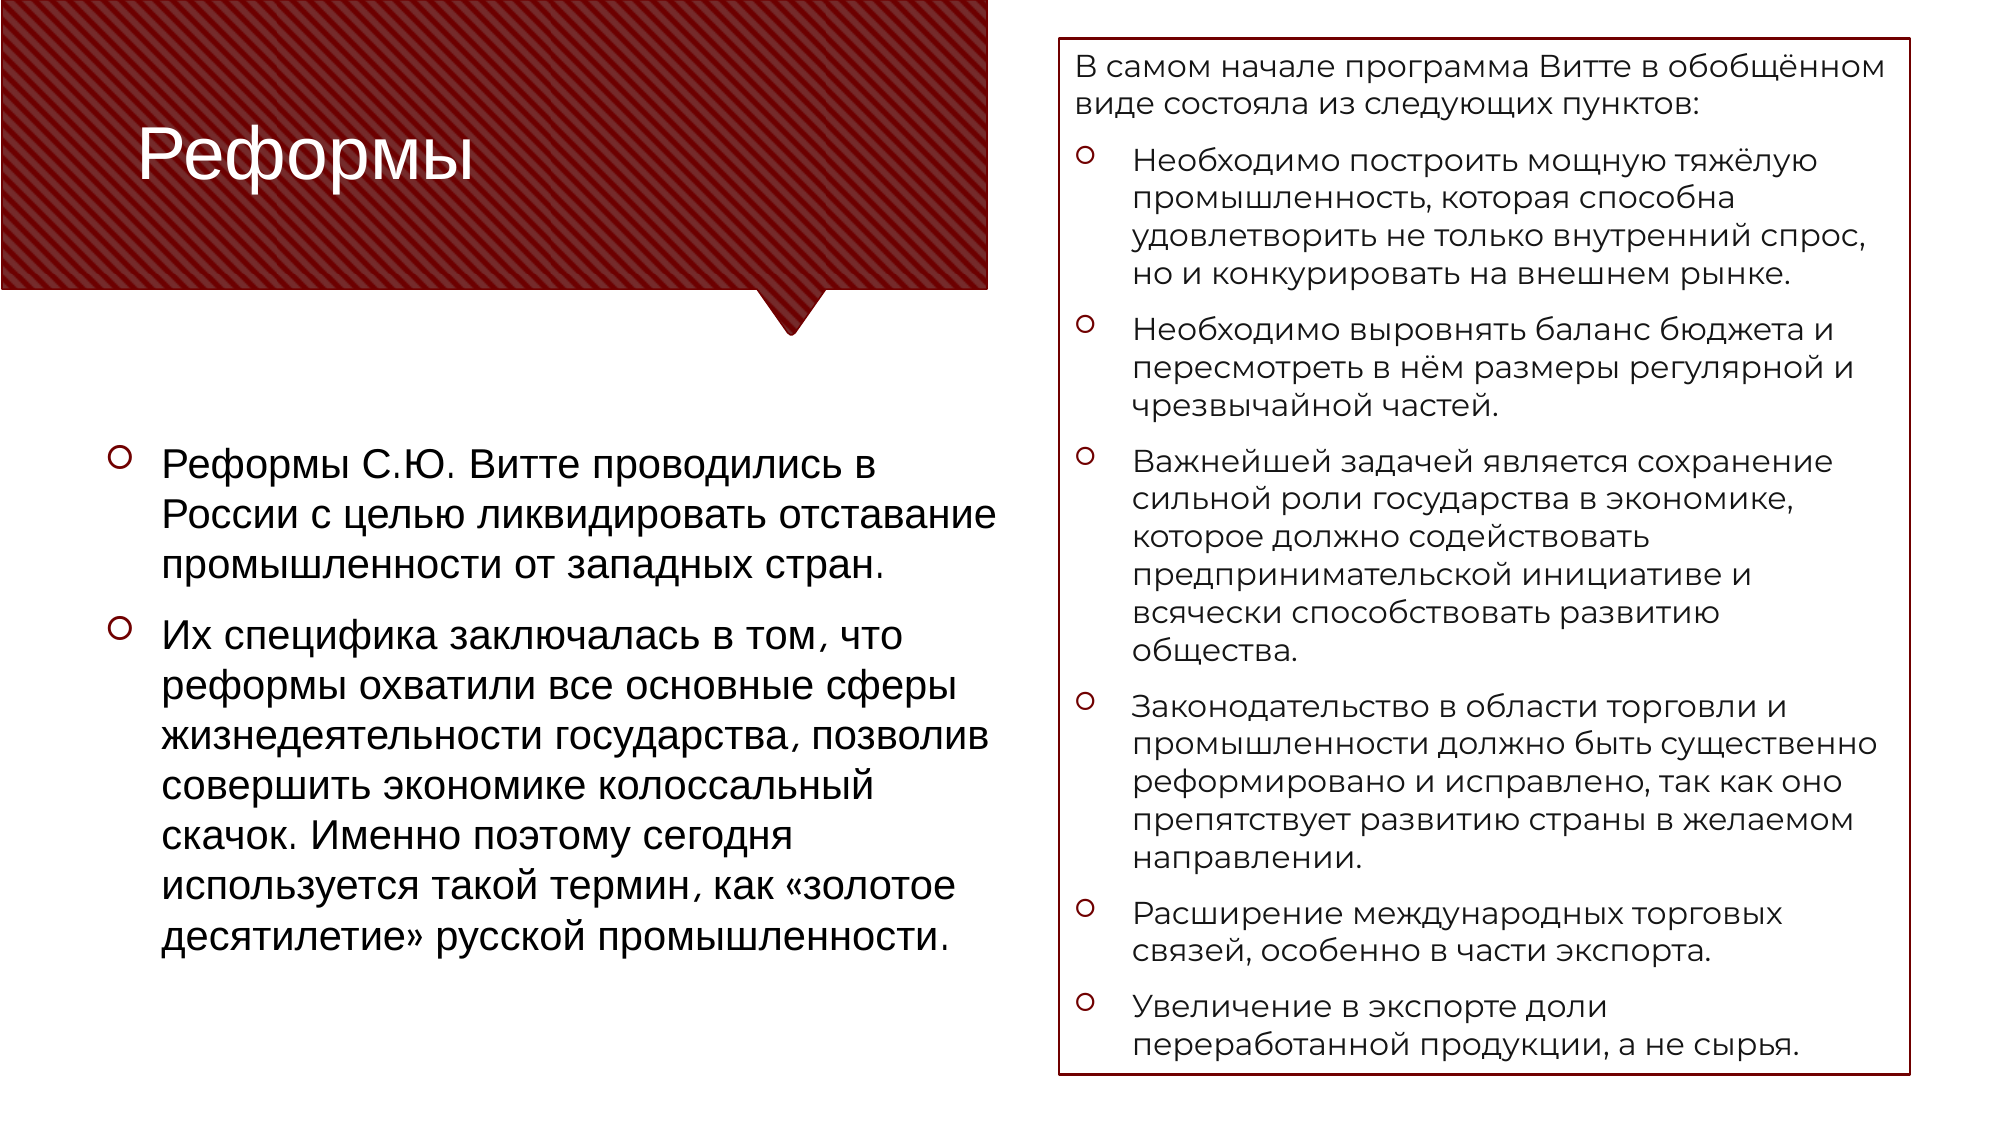

В самом начале программа Витте в обобщённом виде состояла из следующих пунктов:
Необходимо построить мощную тяжёлую промышленность, которая способна удовлетворить не только внутренний спрос, но и конкурировать на внешнем рынке.
Необходимо выровнять баланс бюджета и пересмотреть в нём размеры регулярной и чрезвычайной частей.
Важнейшей задачей является сохранение сильной роли государства в экономике, которое должно содействовать предпринимательской инициативе и всячески способствовать развитию общества.
Законодательство в области торговли и промышленности должно быть существенно реформировано и исправлено, так как оно препятствует развитию страны в желаемом направлении.
Расширение международных торговых связей, особенно в части экспорта.
Увеличение в экспорте доли переработанной продукции, а не сырья.
# Реформы
Реформы С.Ю. Витте проводились в России с целью ликвидировать отставание промышленности от западных стран.
Их специфика заключалась в том, что реформы охватили все основные сферы жизнедеятельности государства, позволив совершить экономике колоссальный скачок. Именно поэтому сегодня используется такой термин, как «золотое десятилетие» русской промышленности.